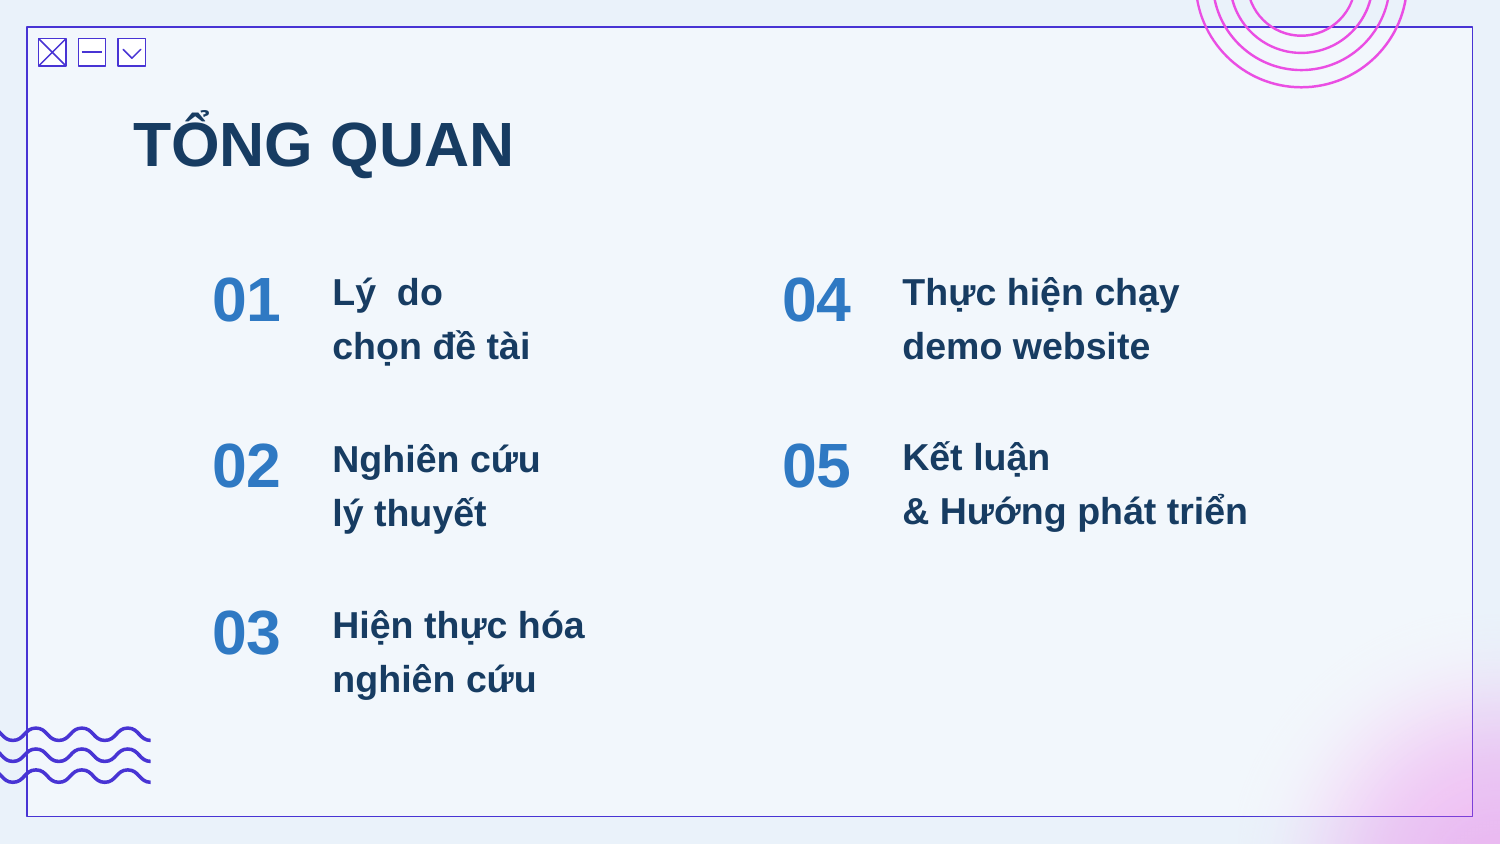

# TỔNG QUAN
Lý  do
chọn đề tài
Thực hiện chạy demo website
04
01
Kết luận
& Hướng phát triển
Nghiên cứu lý thuyết
02
05
Hiện thực hóa nghiên cứu
03